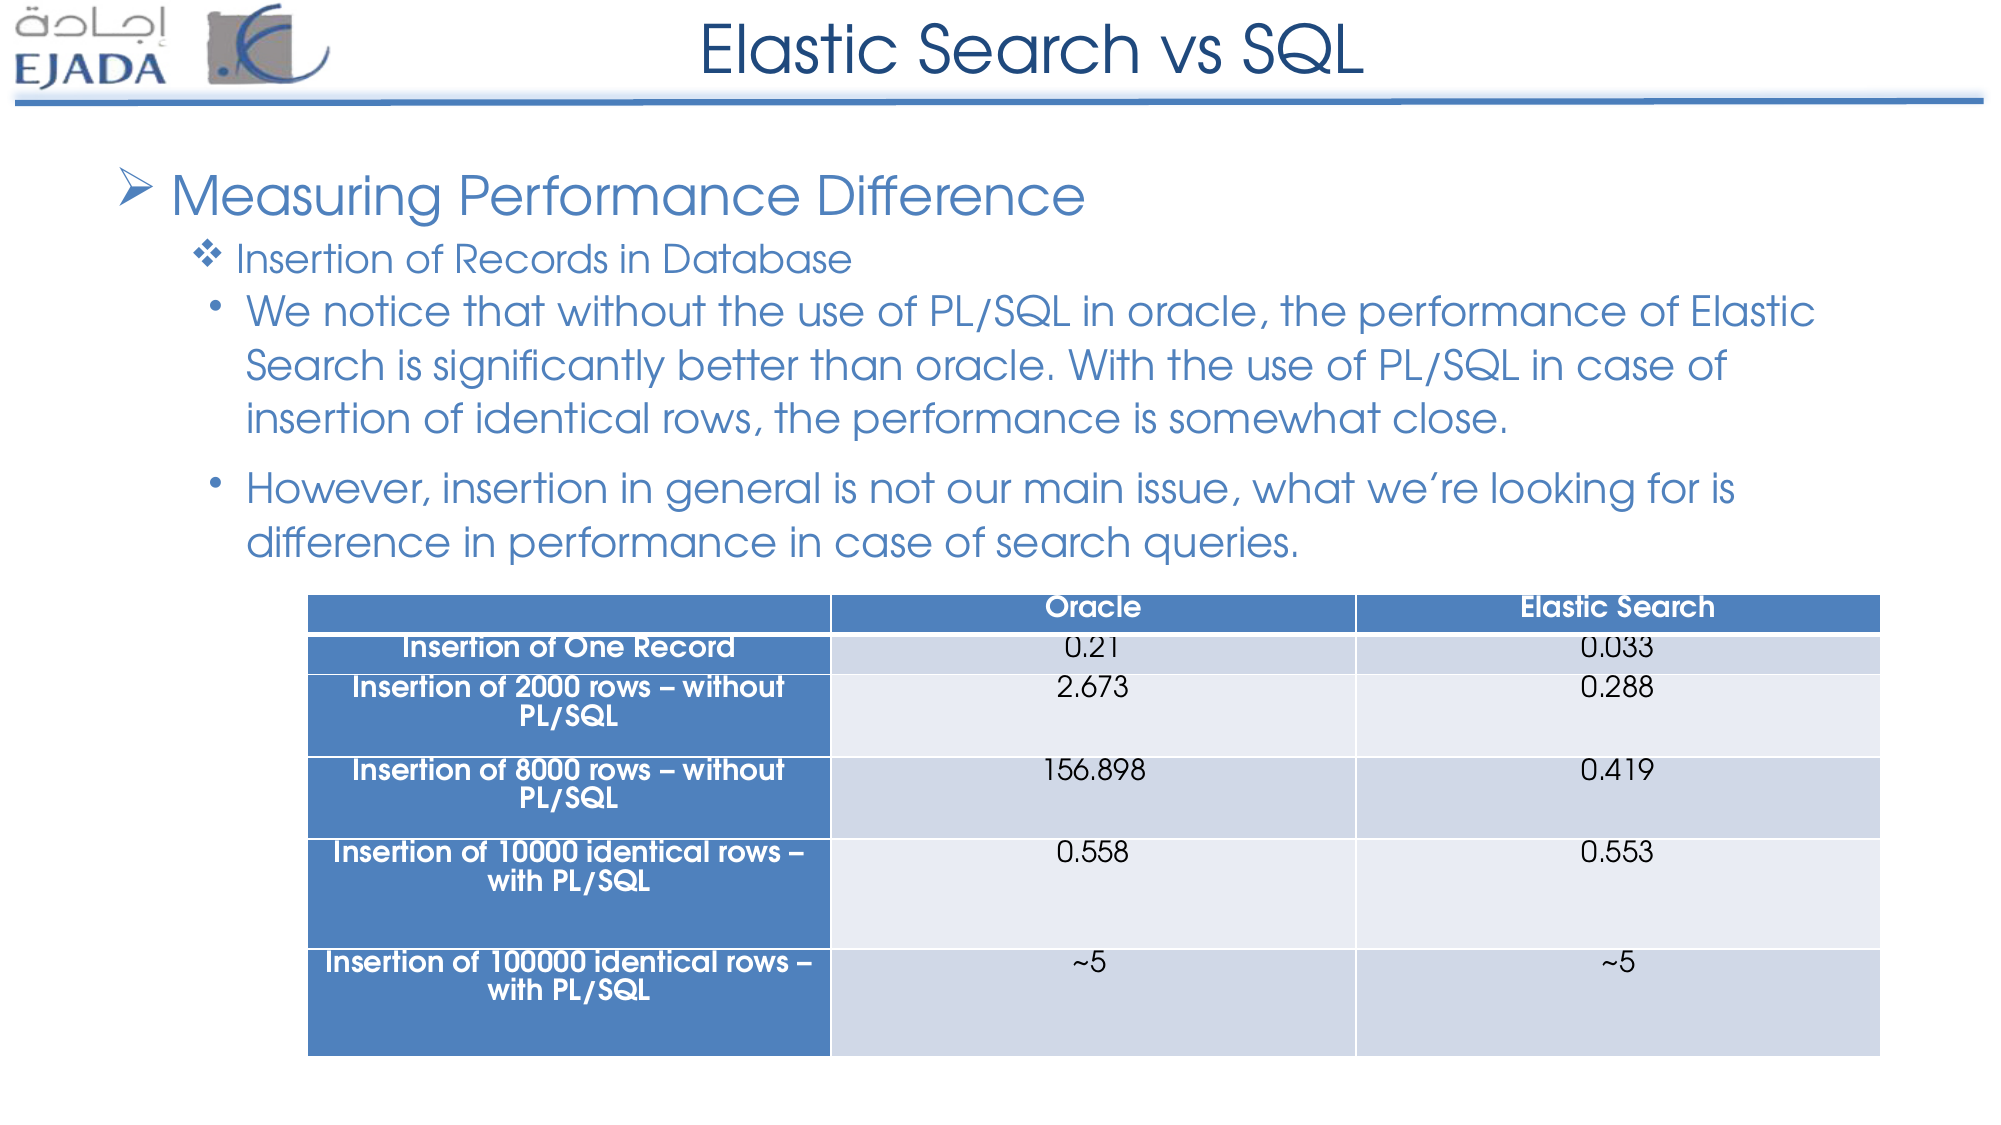

# Elastic Search vs SQL
Measuring Performance Difference
Insertion of Records in Database
We notice that without the use of PL/SQL in oracle, the performance of Elastic Search is significantly better than oracle. With the use of PL/SQL in case of insertion of identical rows, the performance is somewhat close.
However, insertion in general is not our main issue, what we’re looking for is difference in performance in case of search queries.

|  | Oracle | Elastic Search |
| --- | --- | --- |
| Insertion of One Record | 0.21 | 0.033 |
| Insertion of 2000 rows – without PL/SQL | 2.673 | 0.288 |
| Insertion of 8000 rows – without PL/SQL | 156.898 | 0.419 |
| Insertion of 10000 identical rows – with PL/SQL | 0.558 | 0.553 |
| Insertion of 100000 identical rows – with PL/SQL | ~5 | ~5 |